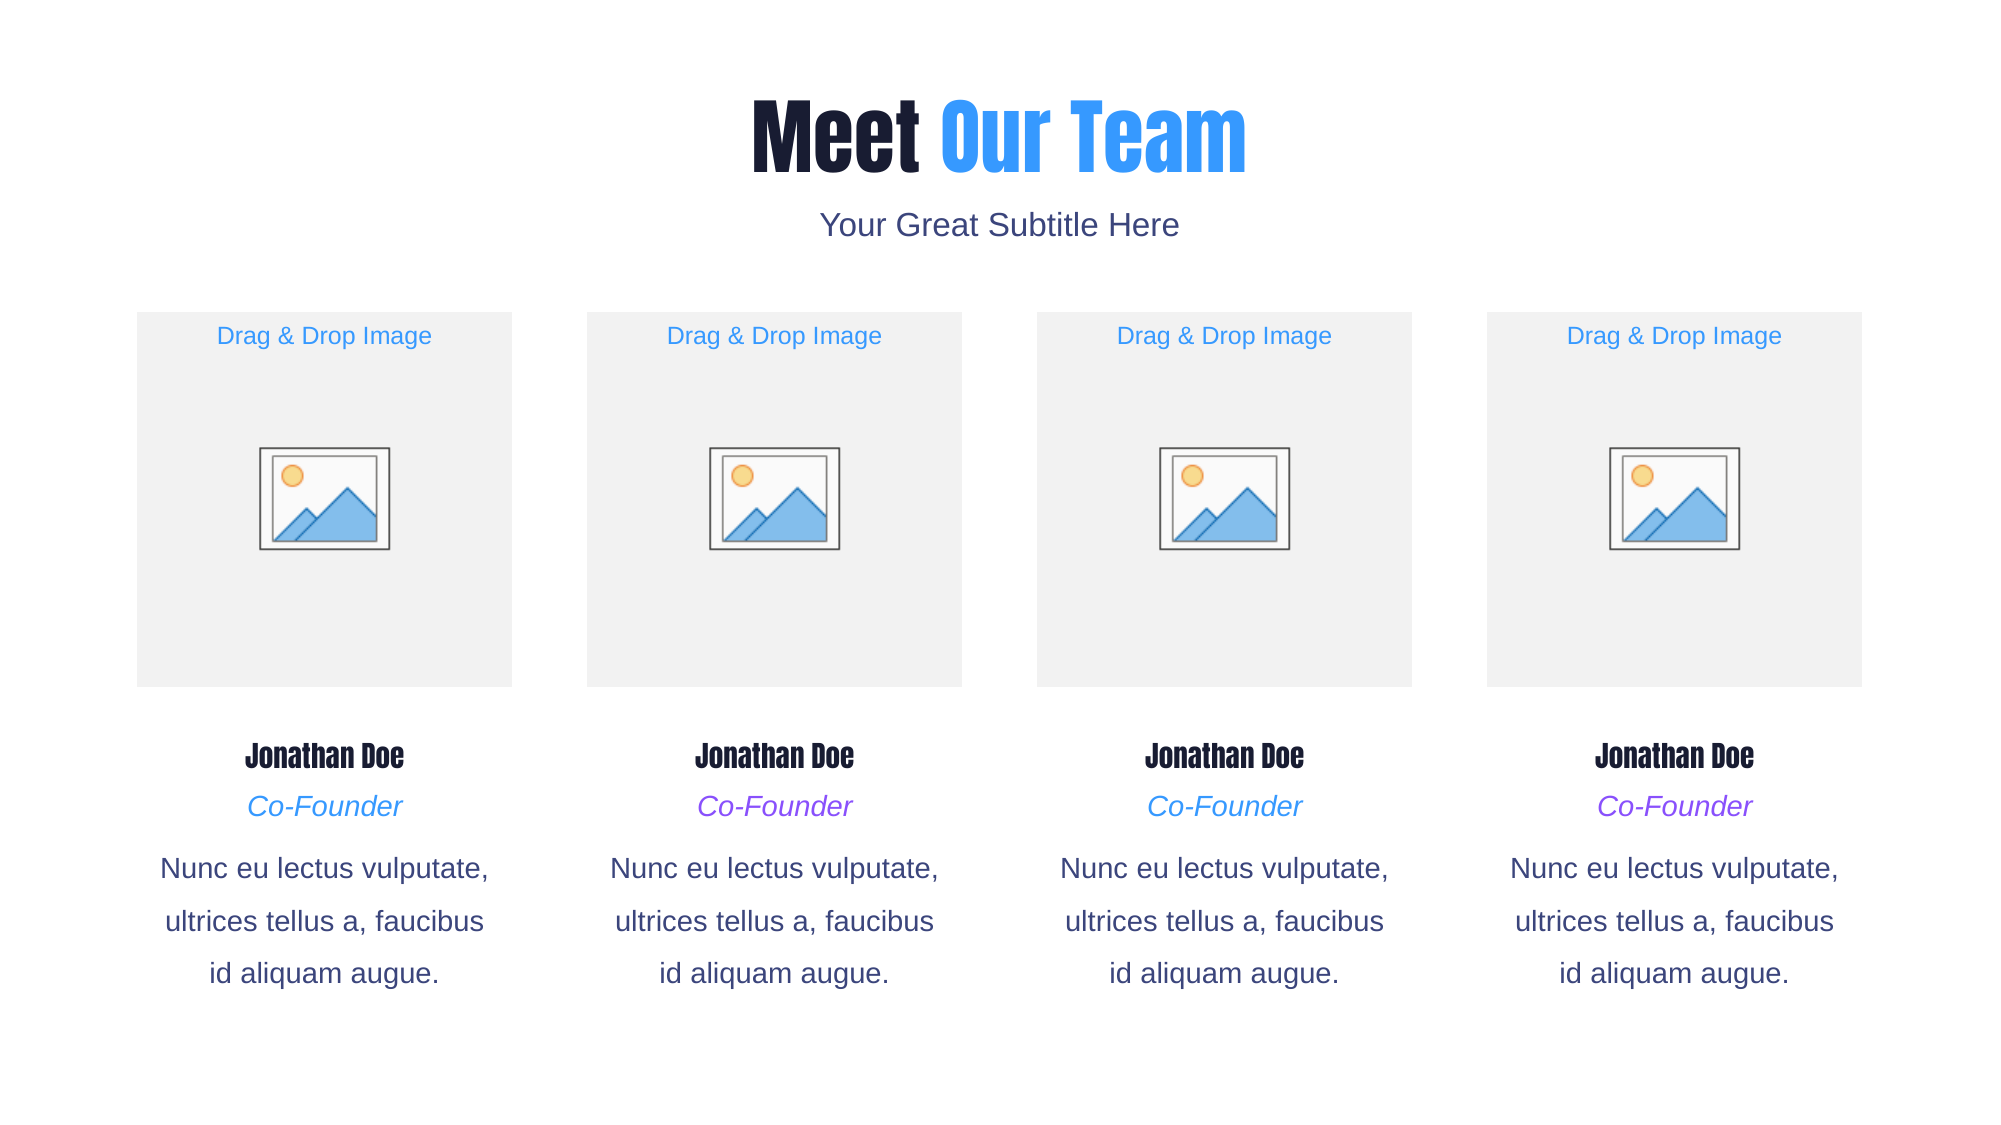

Meet Our Team
Your Great Subtitle Here

Jonathan Doe
Co-Founder
Nunc eu lectus vulputate, ultrices tellus a, faucibus id aliquam augue.
Jonathan Doe
Co-Founder
Nunc eu lectus vulputate, ultrices tellus a, faucibus id aliquam augue.
Jonathan Doe
Co-Founder
Nunc eu lectus vulputate, ultrices tellus a, faucibus id aliquam augue.
Jonathan Doe
Co-Founder
Nunc eu lectus vulputate, ultrices tellus a, faucibus id aliquam augue.